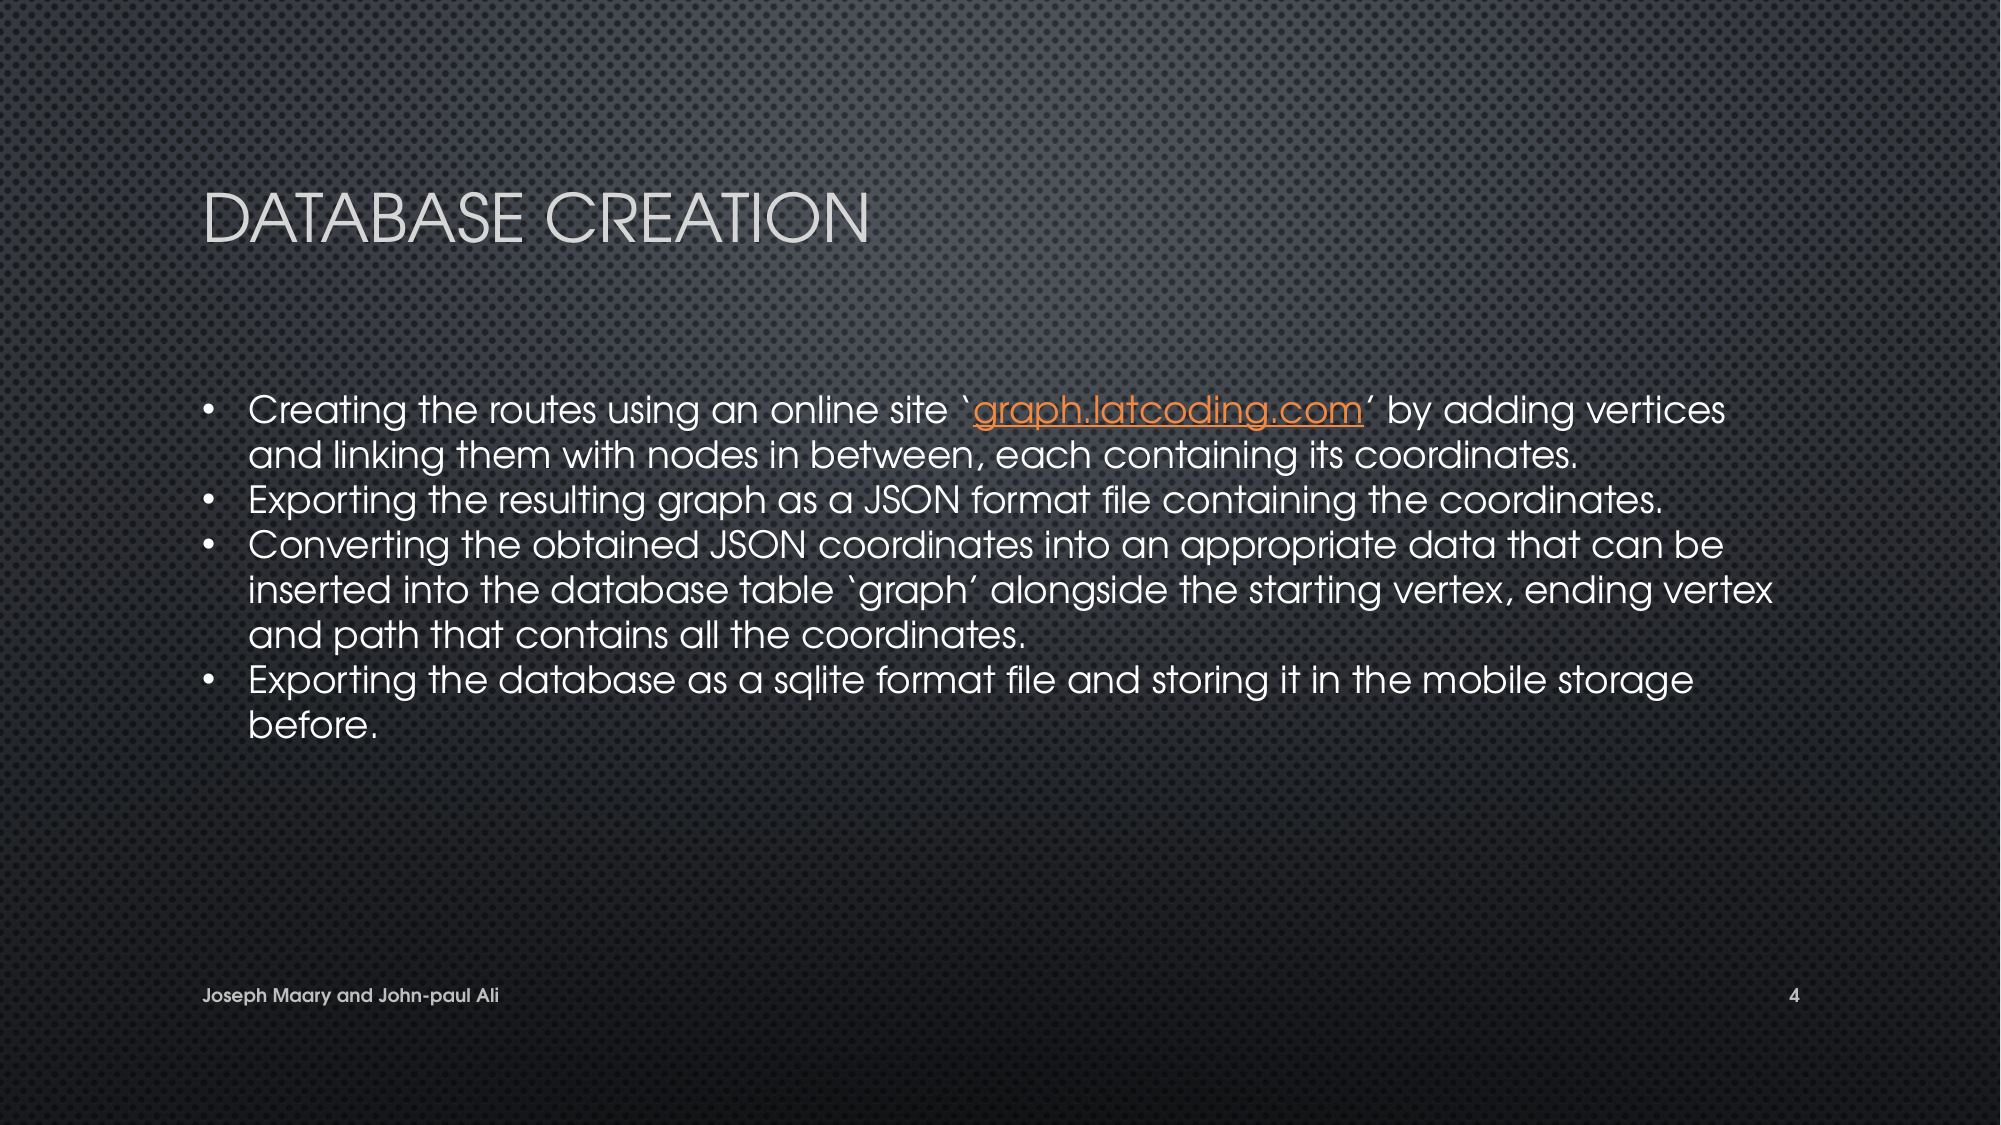

# Database Creation
Creating the routes using an online site ‘graph.latcoding.com’ by adding vertices and linking them with nodes in between, each containing its coordinates.
Exporting the resulting graph as a JSON format file containing the coordinates.
Converting the obtained JSON coordinates into an appropriate data that can be inserted into the database table ‘graph’ alongside the starting vertex, ending vertex and path that contains all the coordinates.
Exporting the database as a sqlite format file and storing it in the mobile storage before.
Joseph Maary and John-paul Ali
4